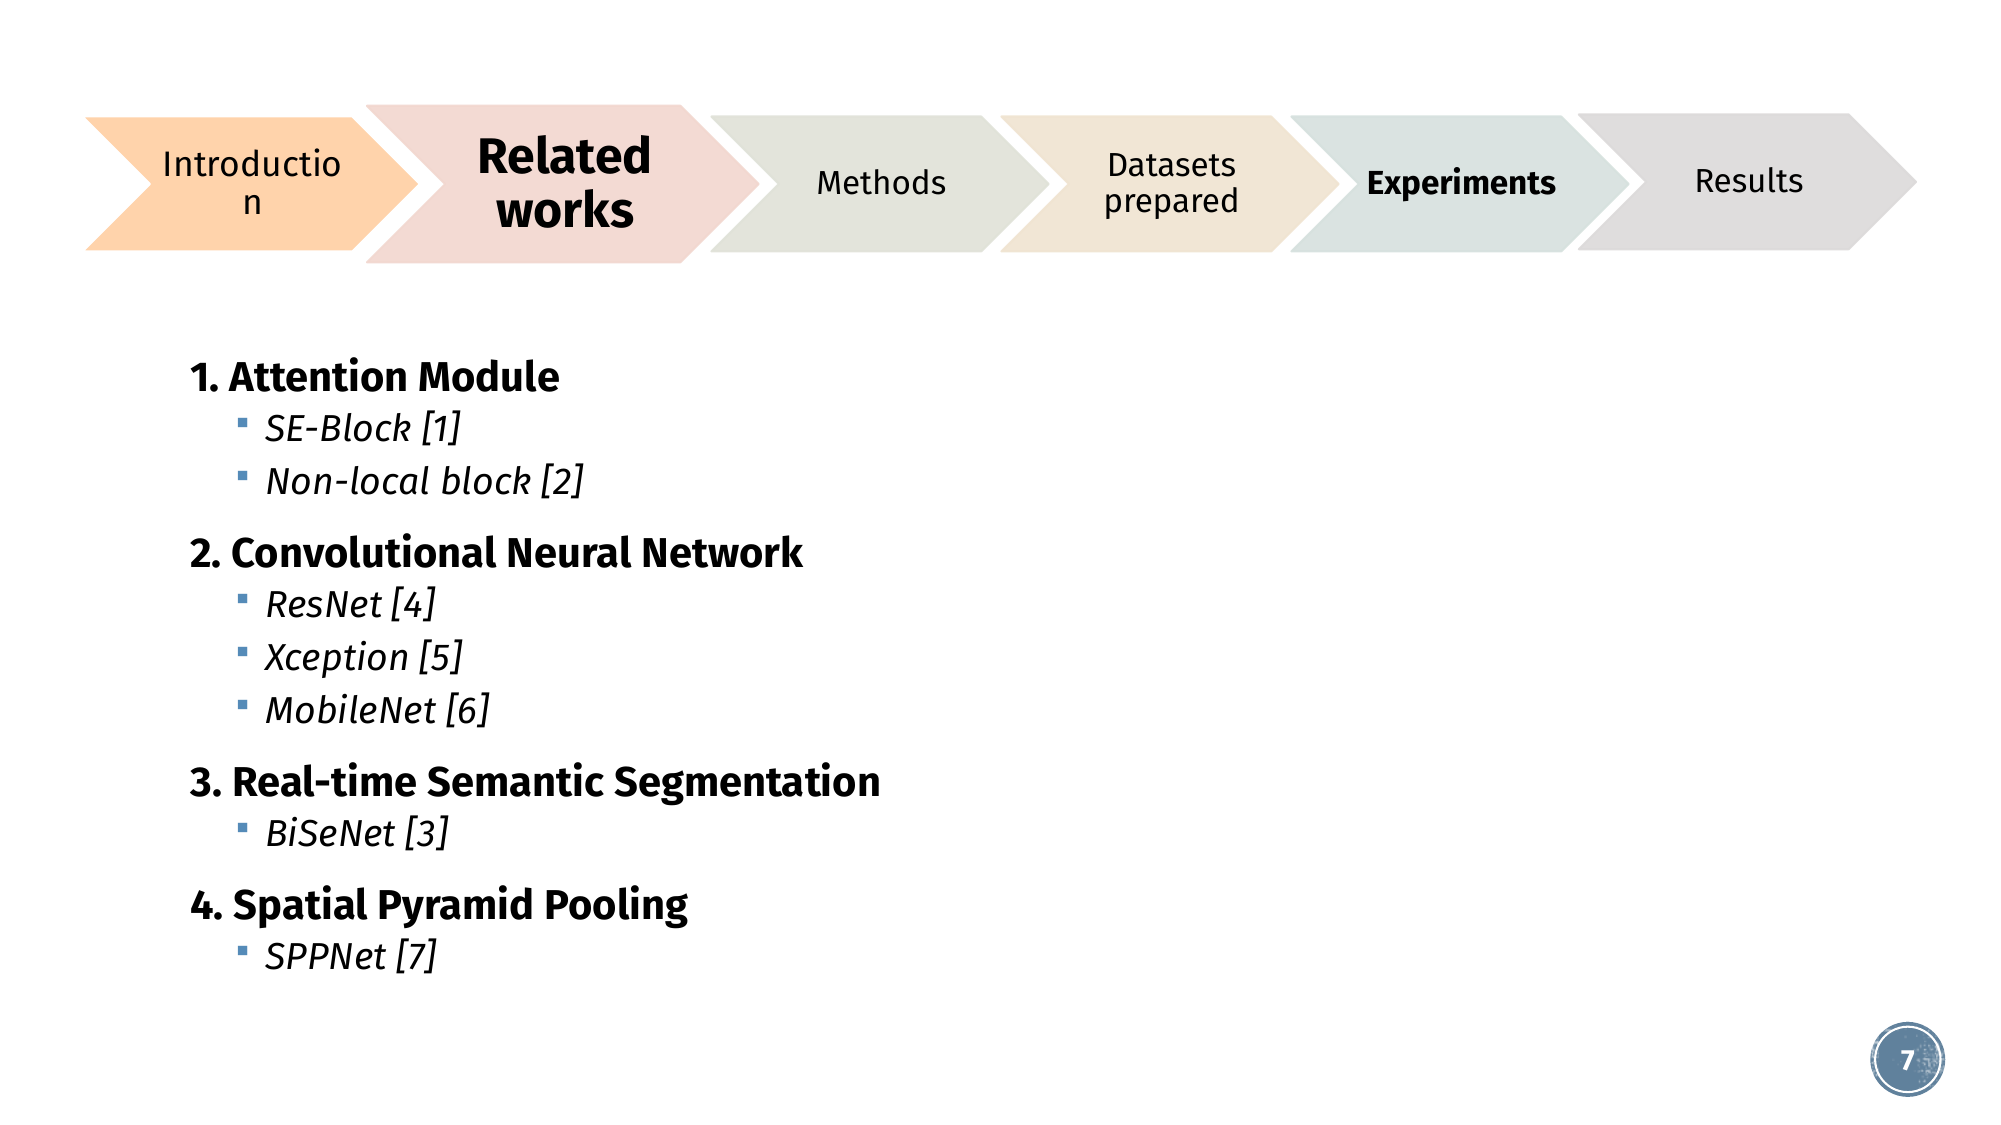

Introduction
Related works
Methods
Datasets prepared
Experiments
Results
1. Attention Module
SE-Block [1]
Non-local block [2]
2. Convolutional Neural Network
ResNet [4]
Xception [5]
MobileNet [6]
3. Real-time Semantic Segmentation
BiSeNet [3]
4. Spatial Pyramid Pooling
SPPNet [7]

7